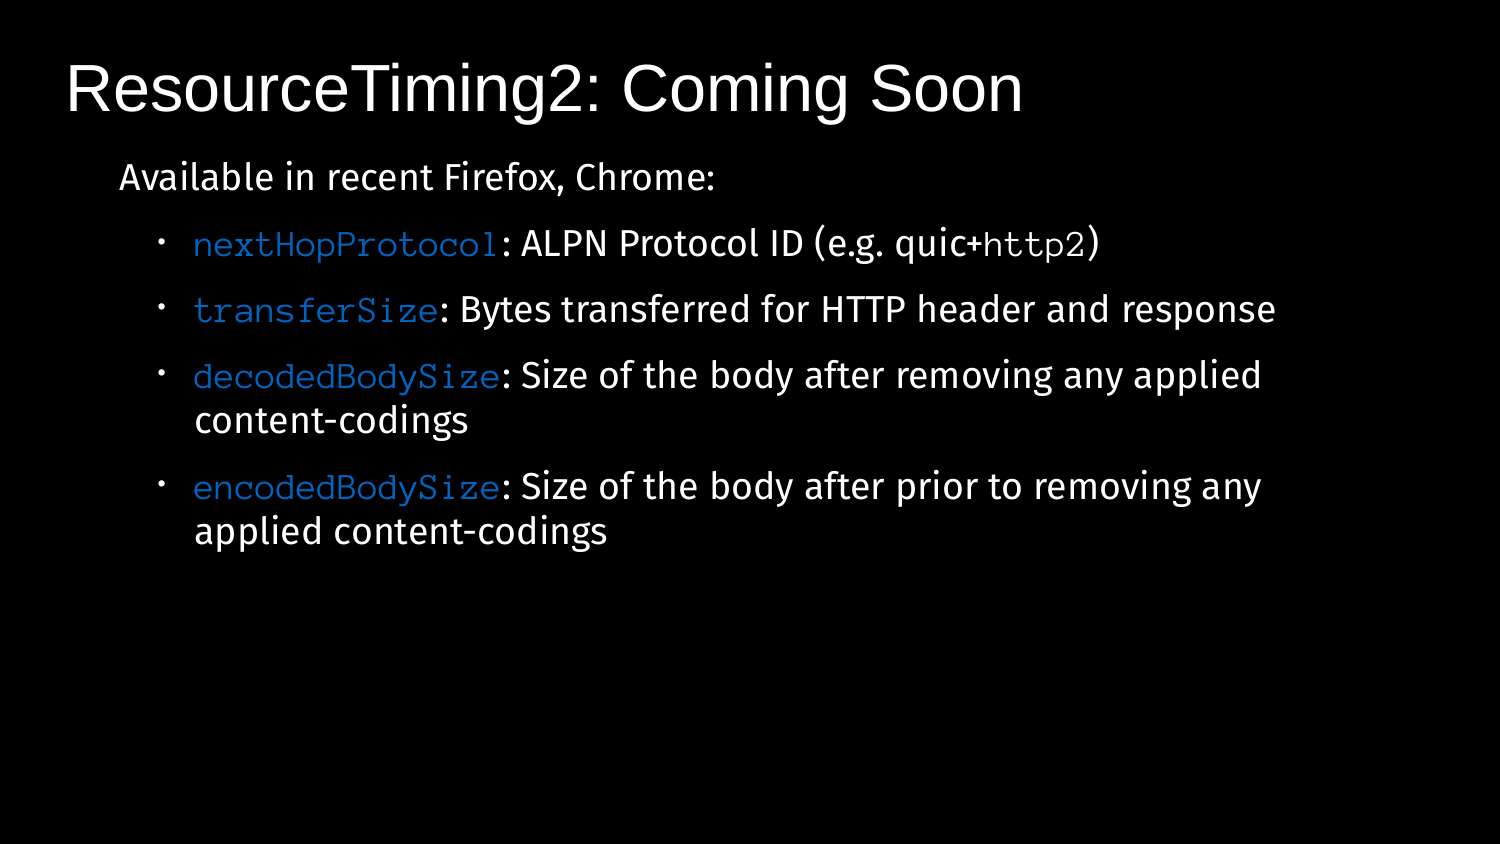

# ResourceTiming2: Coming Soon
Available in recent Firefox, Chrome:
nextHopProtocol: ALPN Protocol ID (e.g. quic+http2)
transferSize: Bytes transferred for HTTP header and response
decodedBodySize: Size of the body after removing any applied content-codings
encodedBodySize: Size of the body after prior to removing any applied content-codings